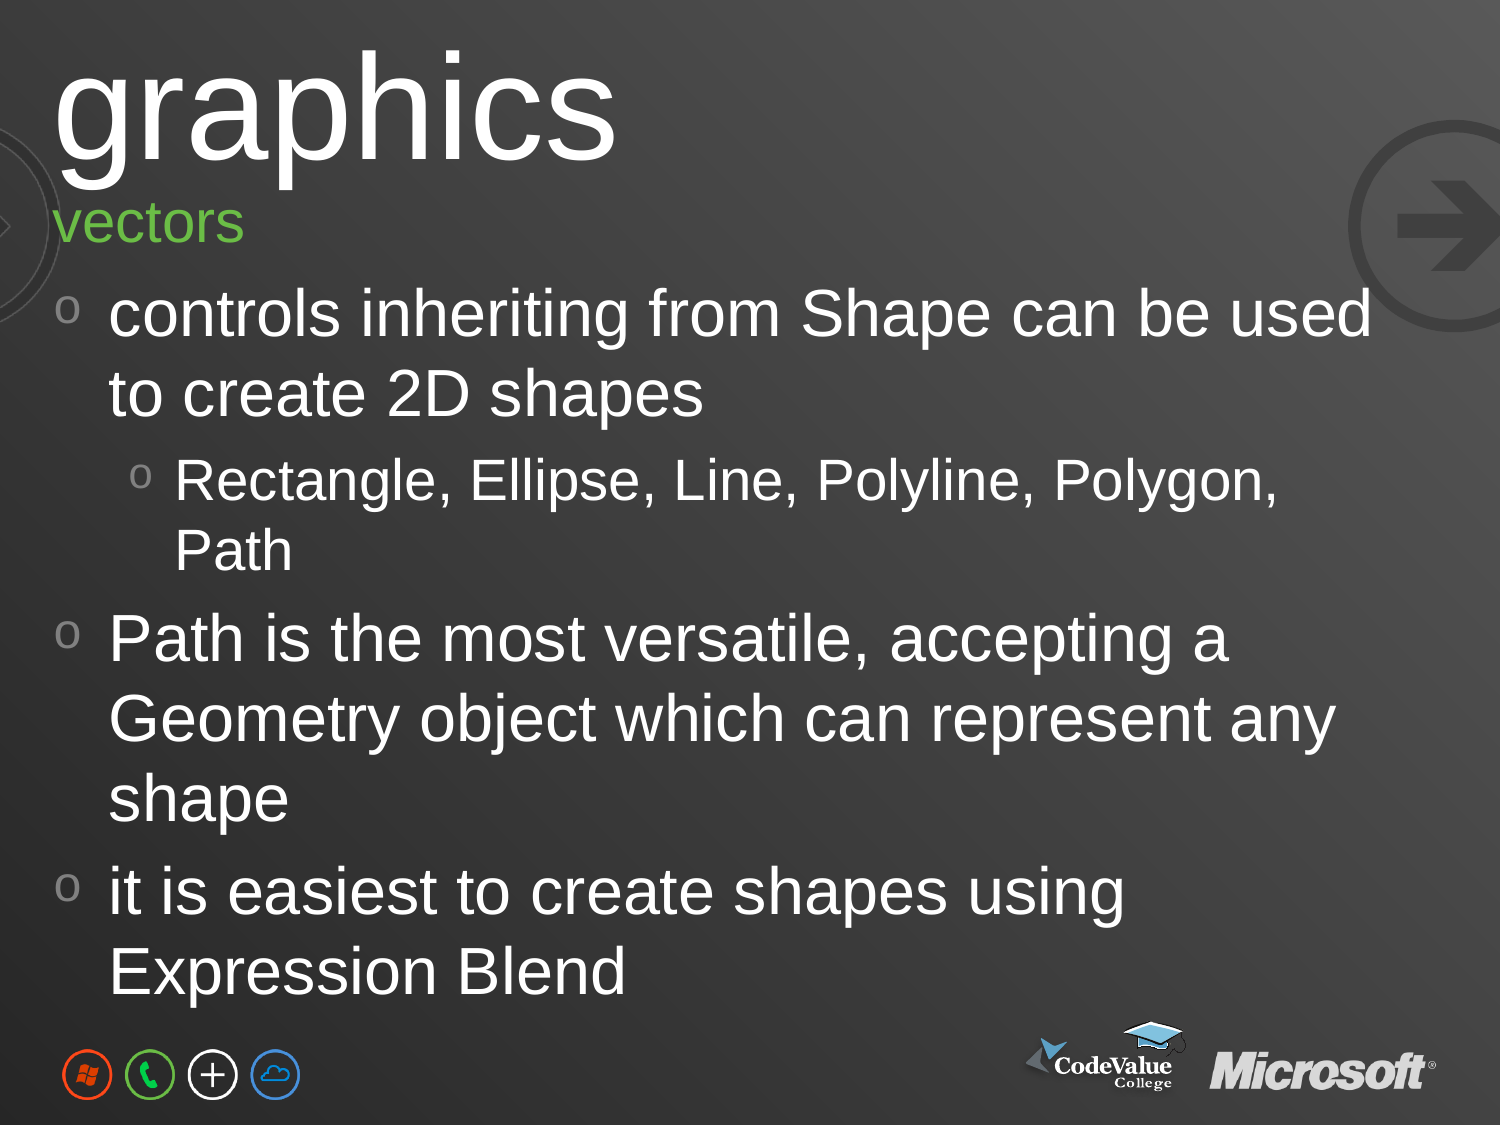

# graphics
vectors
controls inheriting from Shape can be used to create 2D shapes
Rectangle, Ellipse, Line, Polyline, Polygon, Path
Path is the most versatile, accepting a Geometry object which can represent any shape
it is easiest to create shapes using Expression Blend